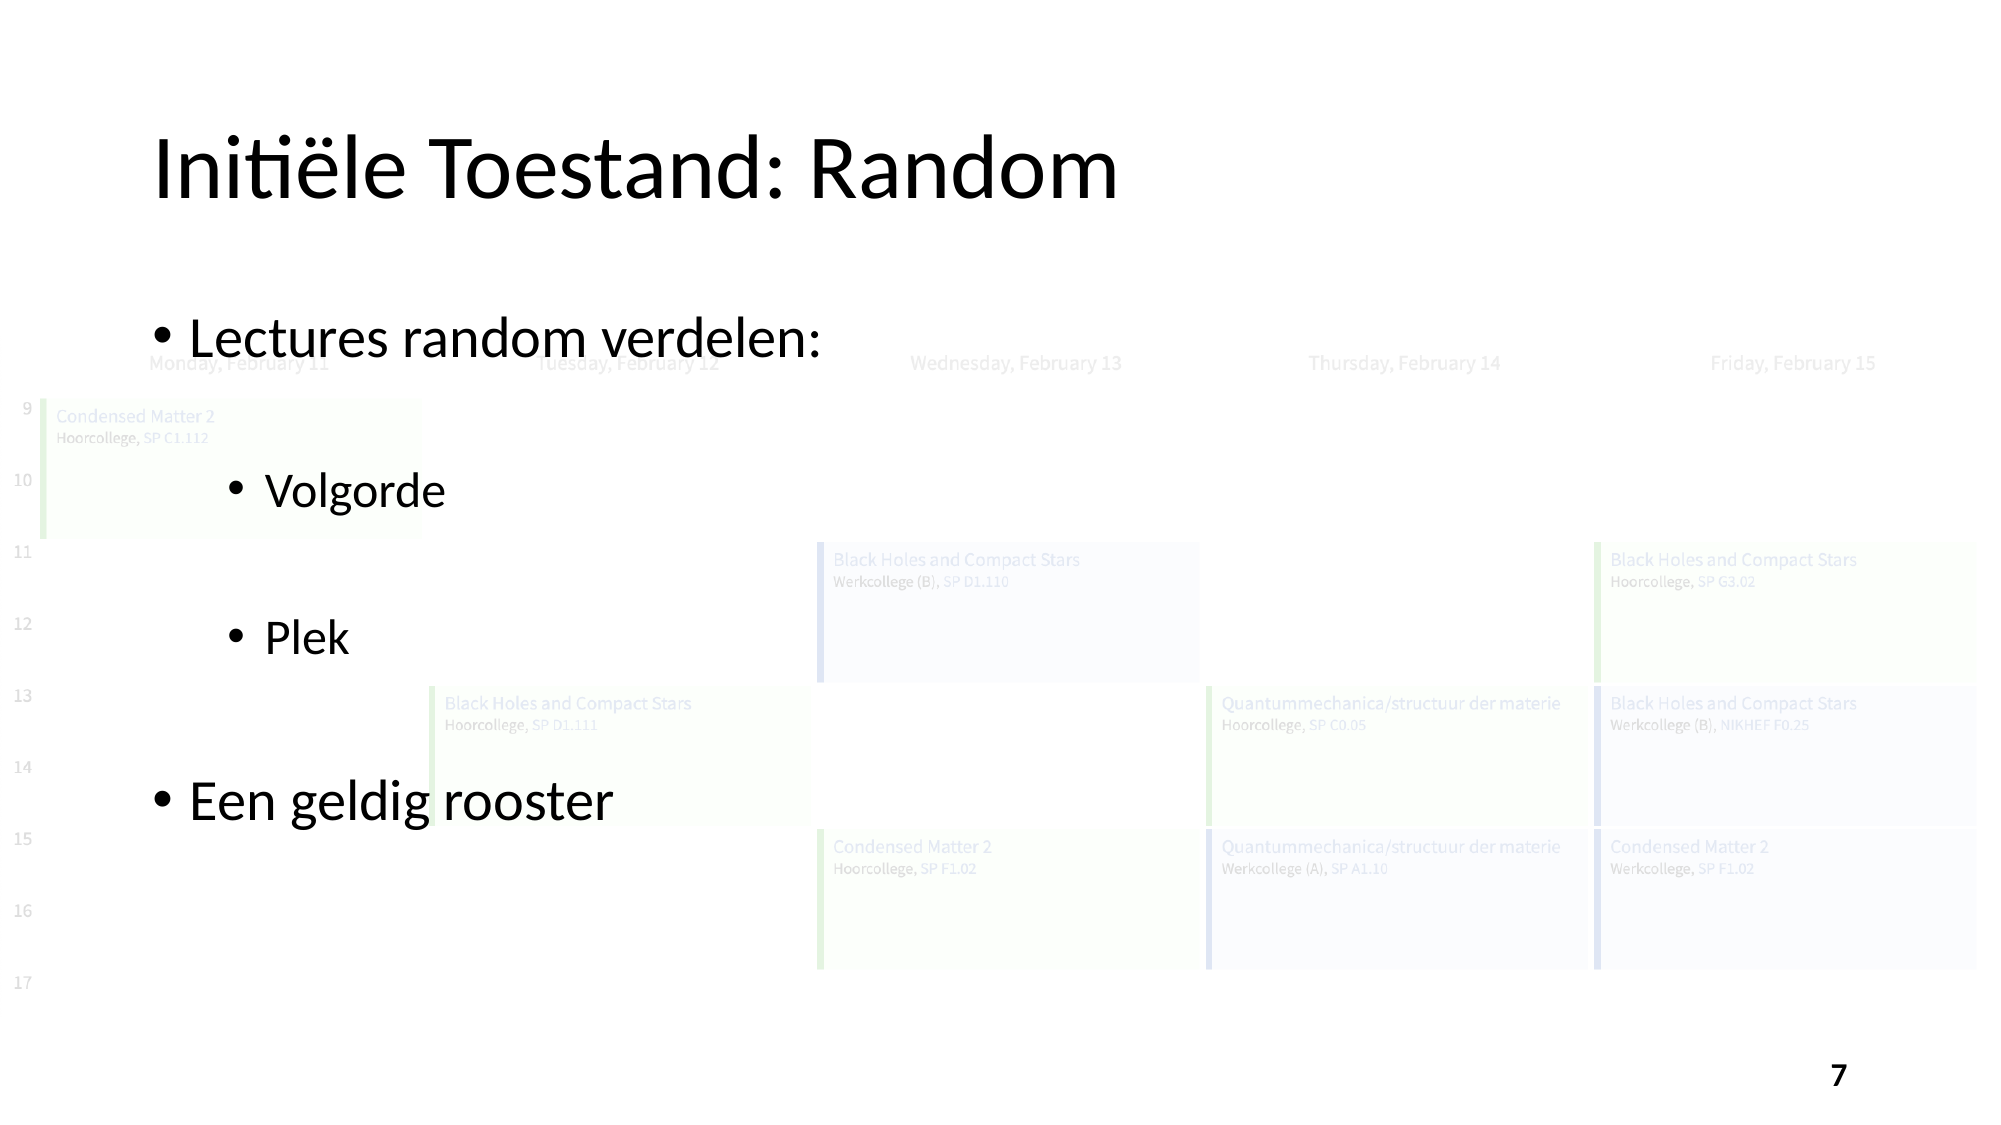

# Initiële Toestand: Random
Lectures random verdelen:

Volgorde

Plek

Een geldig rooster
7